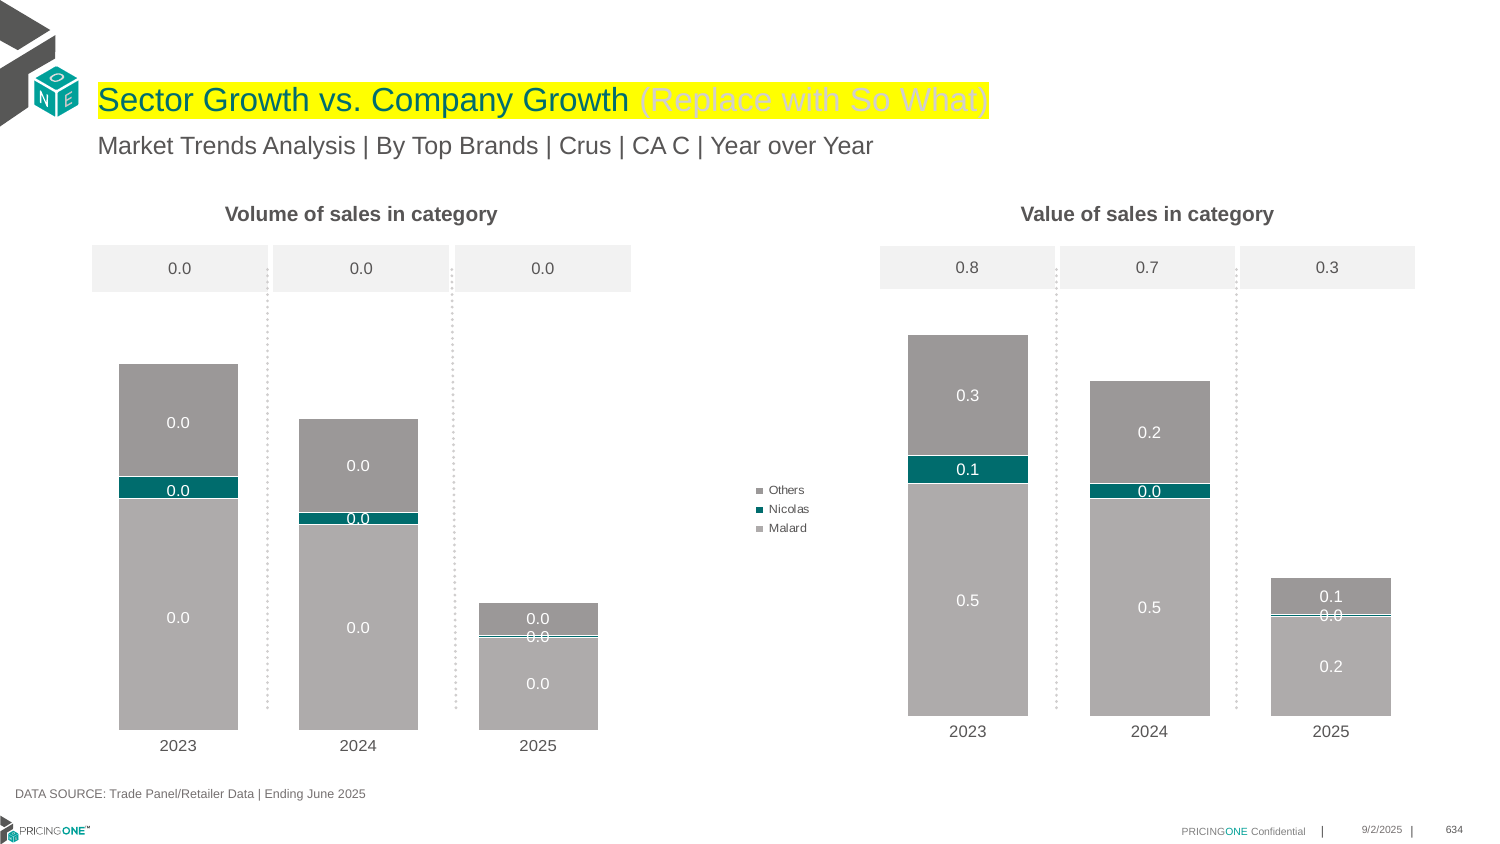

# Sector Growth vs. Company Growth (Replace with So What)
Market Trends Analysis | By Top Brands | Crus | CA C | Year over Year
| Value of sales in category |  |  |
| --- | --- | --- |
| 0.8 | 0.7 | 0.3 |
| Volume of sales in category |  |  |
| --- | --- | --- |
| 0.0 | 0.0 | 0.0 |

### Chart

| Category | Malard | Nicolas | Others |
|---|---|---|---|
| 2023 | 0.500443 | 0.060167 | 0.259749 |
| 2024 | 0.468257 | 0.031032 | 0.221373 |
| 2025 | 0.214629 | 0.003981 | 0.078842 |

### Chart

| Category | Malard | Nicolas | Others |
|---|---|---|---|
| 2023 | 0.013409 | 0.001258 | 0.006502 |
| 2024 | 0.011887 | 0.000714 | 0.005422 |
| 2025 | 0.005401 | 8.8e-05 | 0.001932 |
DATA SOURCE: Trade Panel/Retailer Data | Ending June 2025

9/2/2025
634